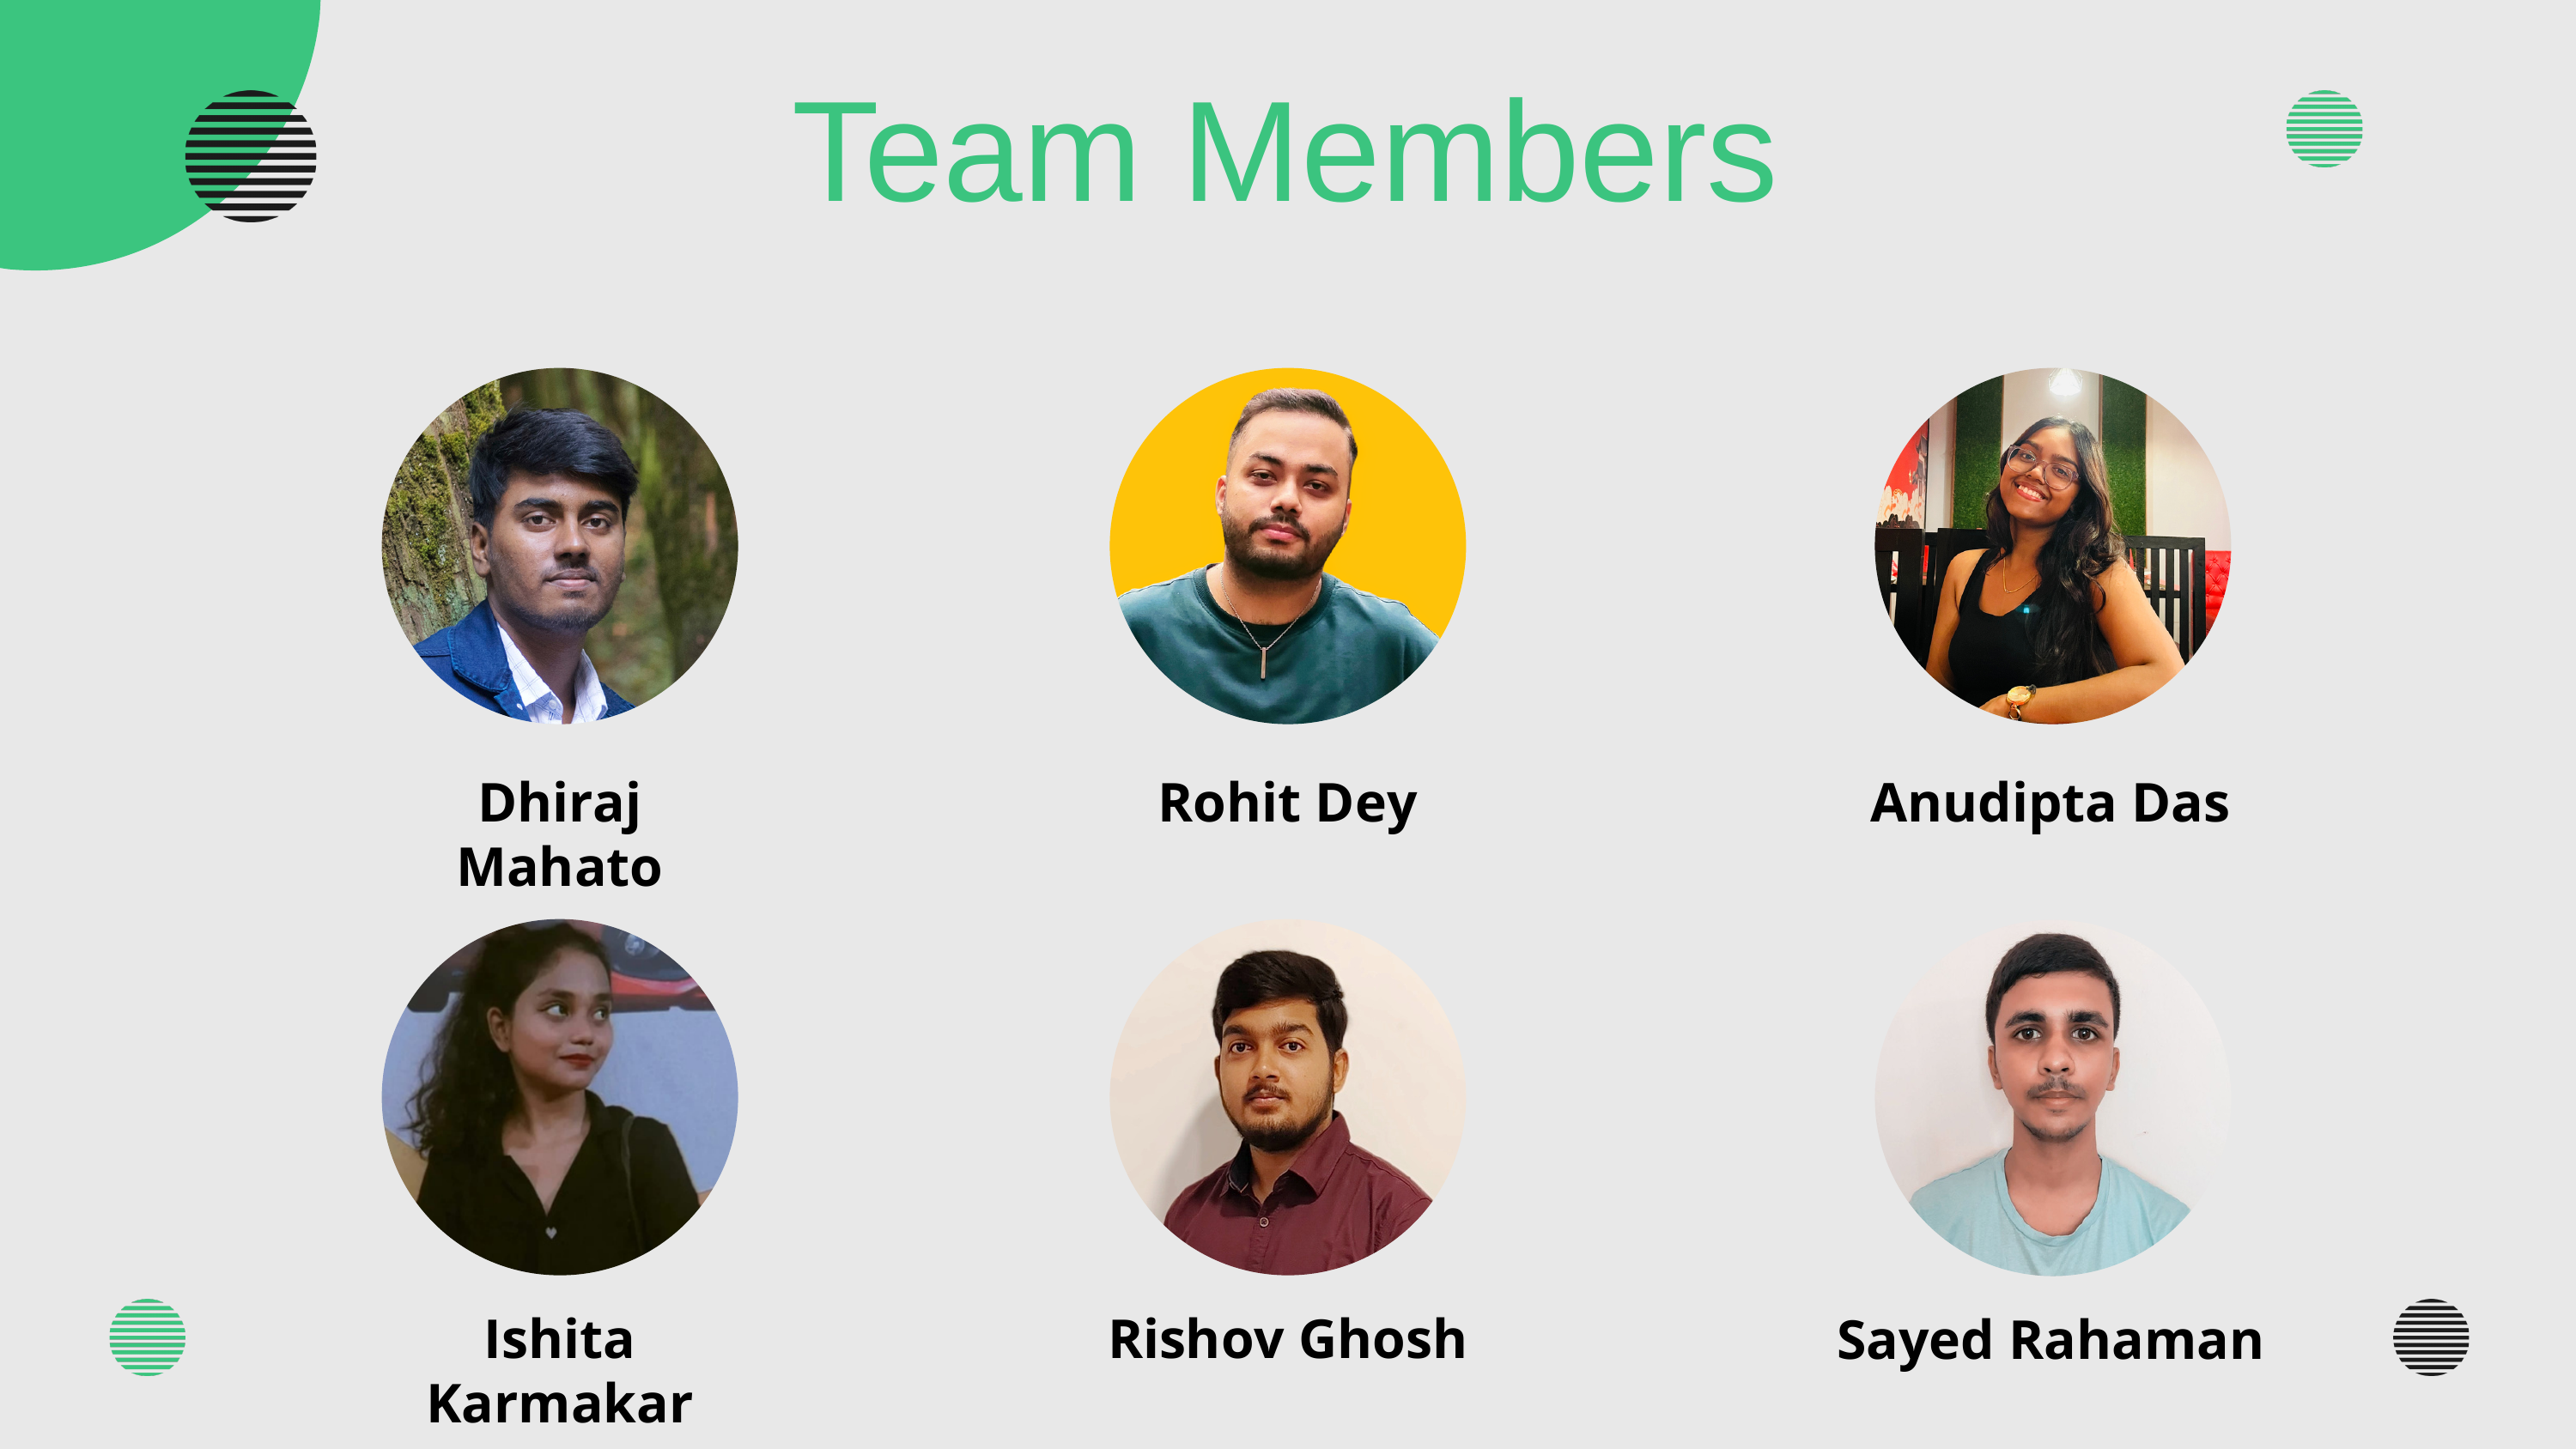

Team Members

Dhiraj Mahato
Rohit Dey
Anudipta Das

Rishov Ghosh
Ishita Karmakar
Sayed Rahaman